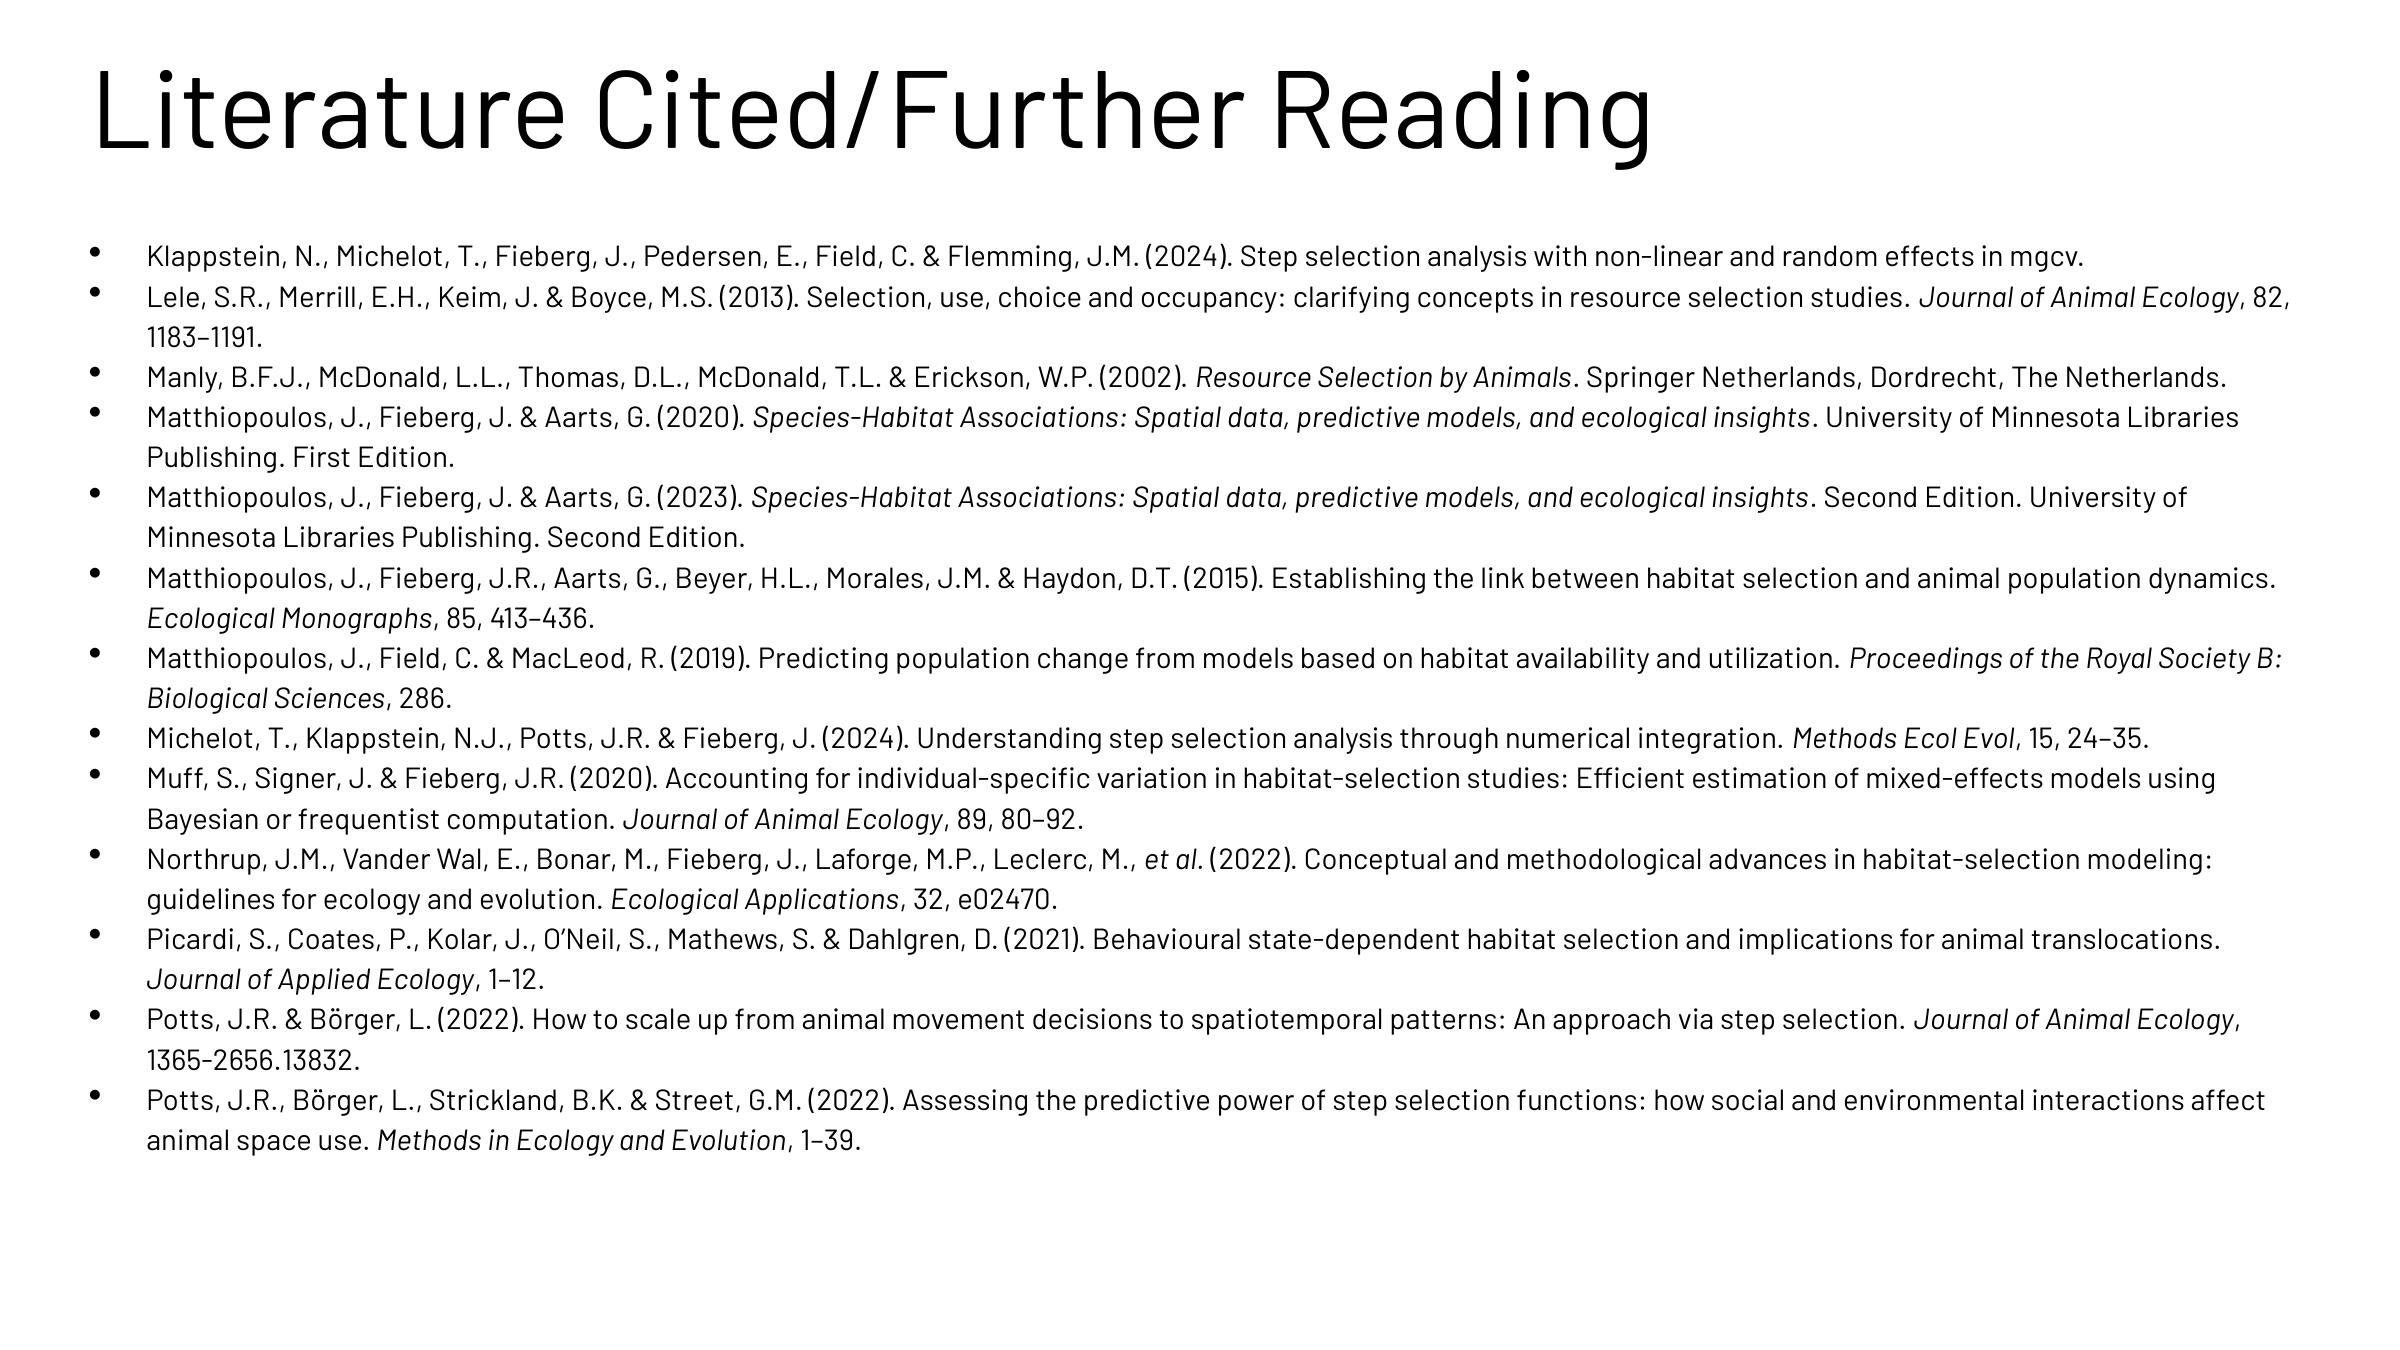

# Literature Cited/Further Reading
Klappstein, N., Michelot, T., Fieberg, J., Pedersen, E., Field, C. & Flemming, J.M. (2024). Step selection analysis with non-linear and random effects in mgcv.
Lele, S.R., Merrill, E.H., Keim, J. & Boyce, M.S. (2013). Selection, use, choice and occupancy: clarifying concepts in resource selection studies. Journal of Animal Ecology, 82, 1183–1191.
Manly, B.F.J., McDonald, L.L., Thomas, D.L., McDonald, T.L. & Erickson, W.P. (2002). Resource Selection by Animals. Springer Netherlands, Dordrecht, The Netherlands.
Matthiopoulos, J., Fieberg, J. & Aarts, G. (2020). Species-Habitat Associations: Spatial data, predictive models, and ecological insights. University of Minnesota Libraries Publishing. First Edition.
Matthiopoulos, J., Fieberg, J. & Aarts, G. (2023). Species-Habitat Associations: Spatial data, predictive models, and ecological insights. Second Edition. University of Minnesota Libraries Publishing. Second Edition.
Matthiopoulos, J., Fieberg, J.R., Aarts, G., Beyer, H.L., Morales, J.M. & Haydon, D.T. (2015). Establishing the link between habitat selection and animal population dynamics. Ecological Monographs, 85, 413–436.
Matthiopoulos, J., Field, C. & MacLeod, R. (2019). Predicting population change from models based on habitat availability and utilization. Proceedings of the Royal Society B: Biological Sciences, 286.
Michelot, T., Klappstein, N.J., Potts, J.R. & Fieberg, J. (2024). Understanding step selection analysis through numerical integration. Methods Ecol Evol, 15, 24–35.
Muff, S., Signer, J. & Fieberg, J.R. (2020). Accounting for individual-specific variation in habitat-selection studies: Efficient estimation of mixed-effects models using Bayesian or frequentist computation. Journal of Animal Ecology, 89, 80–92.
Northrup, J.M., Vander Wal, E., Bonar, M., Fieberg, J., Laforge, M.P., Leclerc, M., et al. (2022). Conceptual and methodological advances in habitat‐selection modeling: guidelines for ecology and evolution. Ecological Applications, 32, e02470.
Picardi, S., Coates, P., Kolar, J., O’Neil, S., Mathews, S. & Dahlgren, D. (2021). Behavioural state-dependent habitat selection and implications for animal translocations. Journal of Applied Ecology, 1–12.
Potts, J.R. & Börger, L. (2022). How to scale up from animal movement decisions to spatiotemporal patterns: An approach via step selection. Journal of Animal Ecology, 1365-2656.13832.
Potts, J.R., Börger, L., Strickland, B.K. & Street, G.M. (2022). Assessing the predictive power of step selection functions: how social and environmental interactions affect animal space use. Methods in Ecology and Evolution, 1–39.